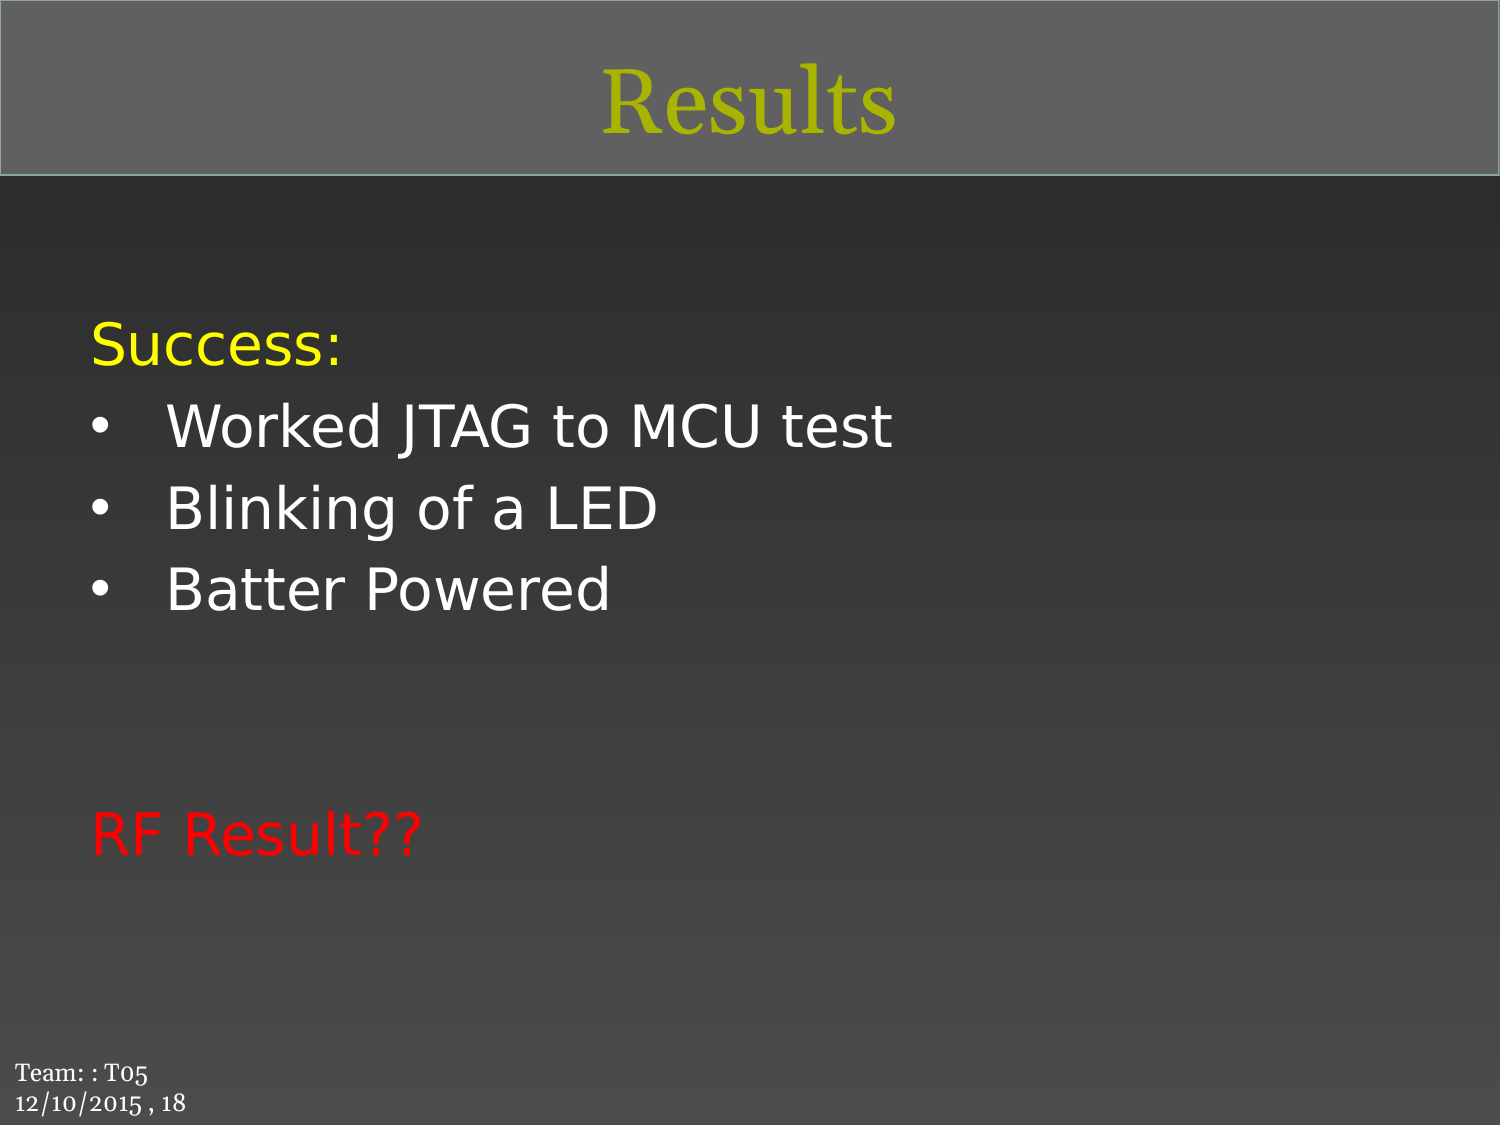

# Results
Success:
Worked JTAG to MCU test
Blinking of a LED
Batter Powered

RF Result??